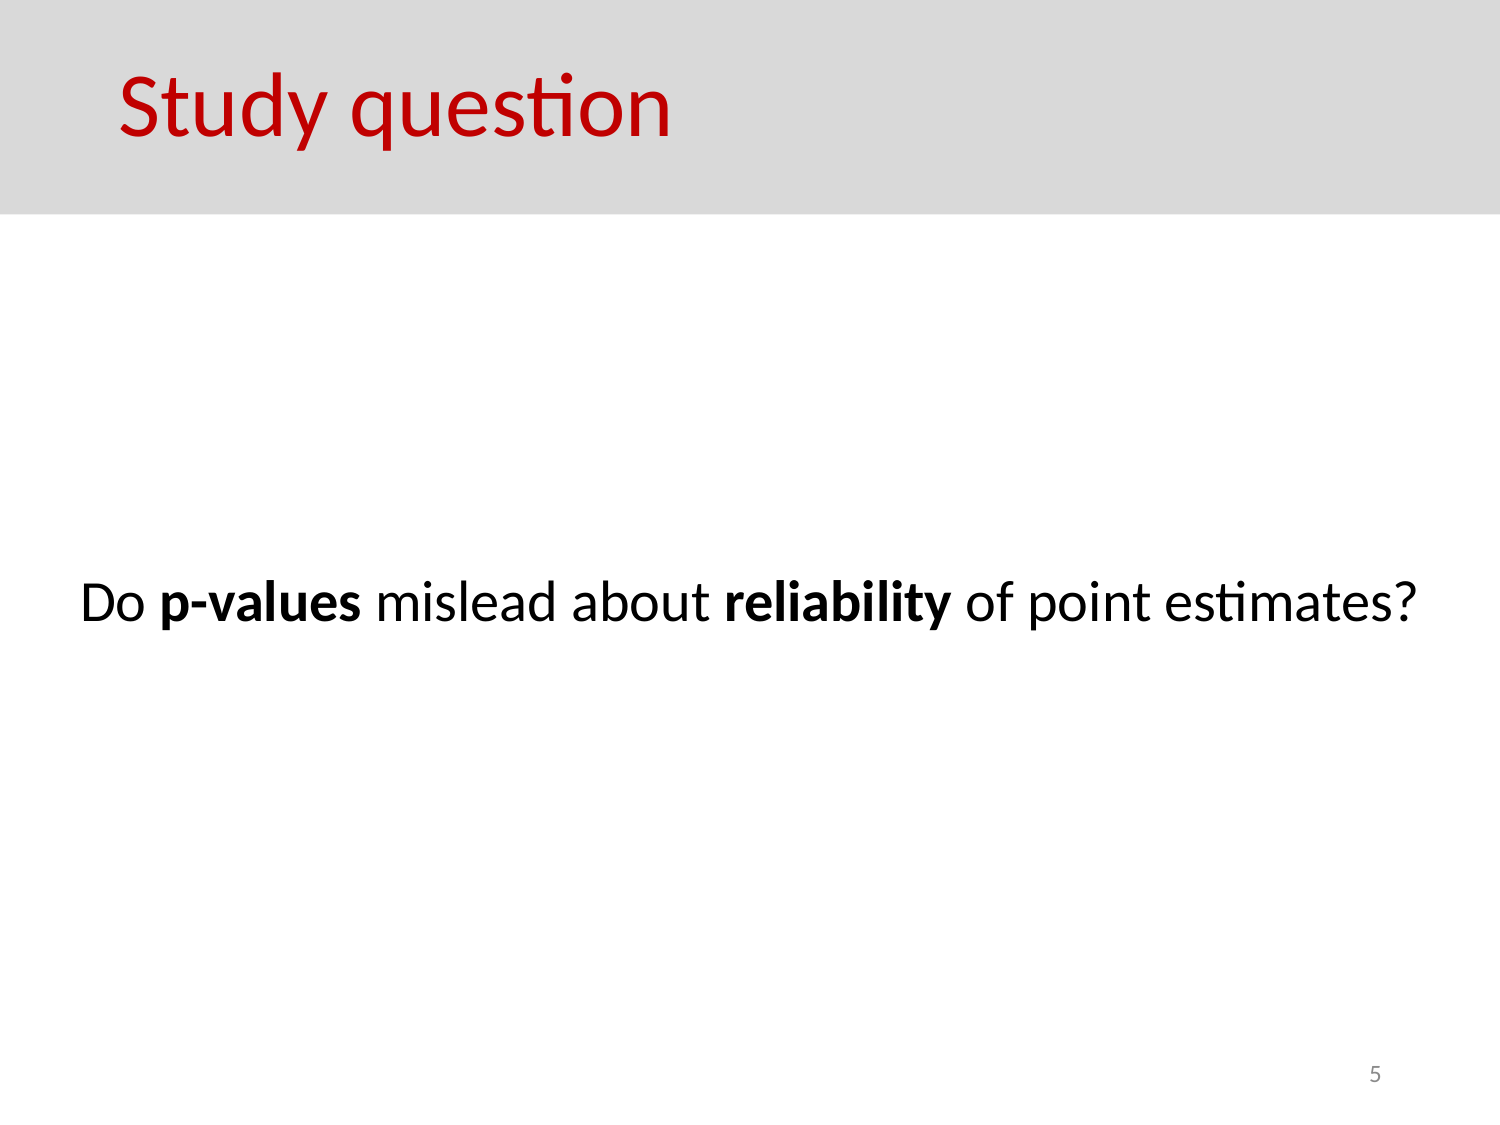

# Study question
Do p-values mislead about reliability of point estimates?

5